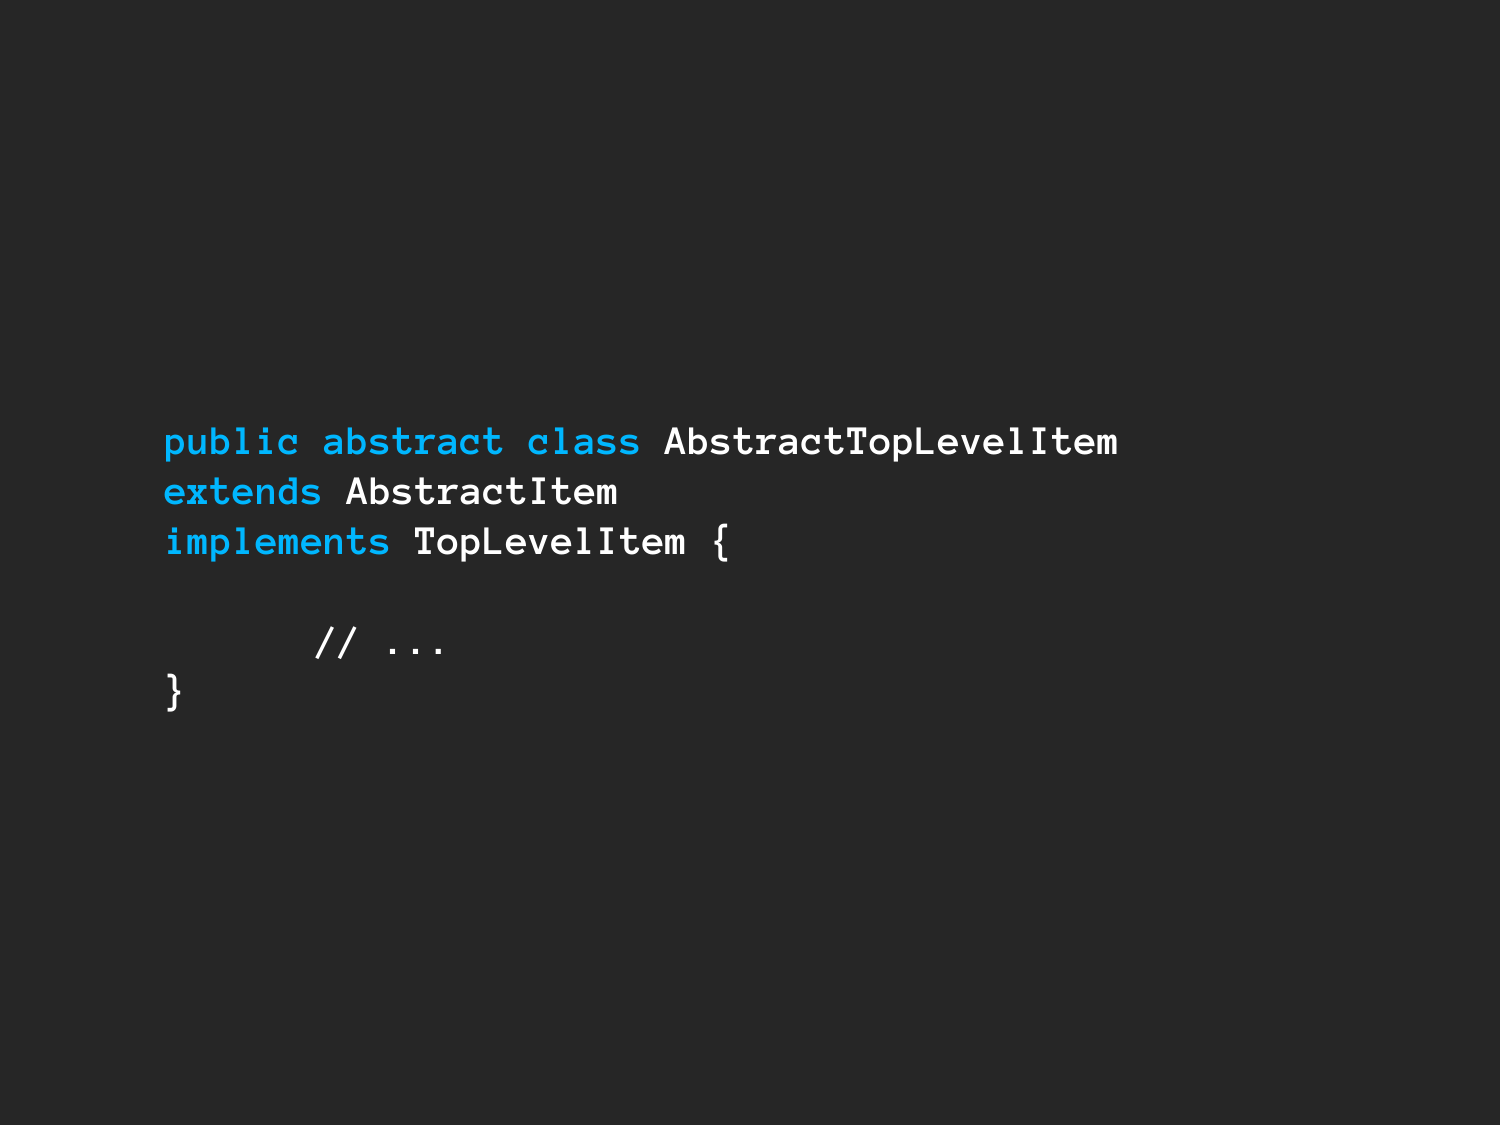

# public abstract class AbstractTopLevelItem extends AbstractItem implements TopLevelItem { // ... }